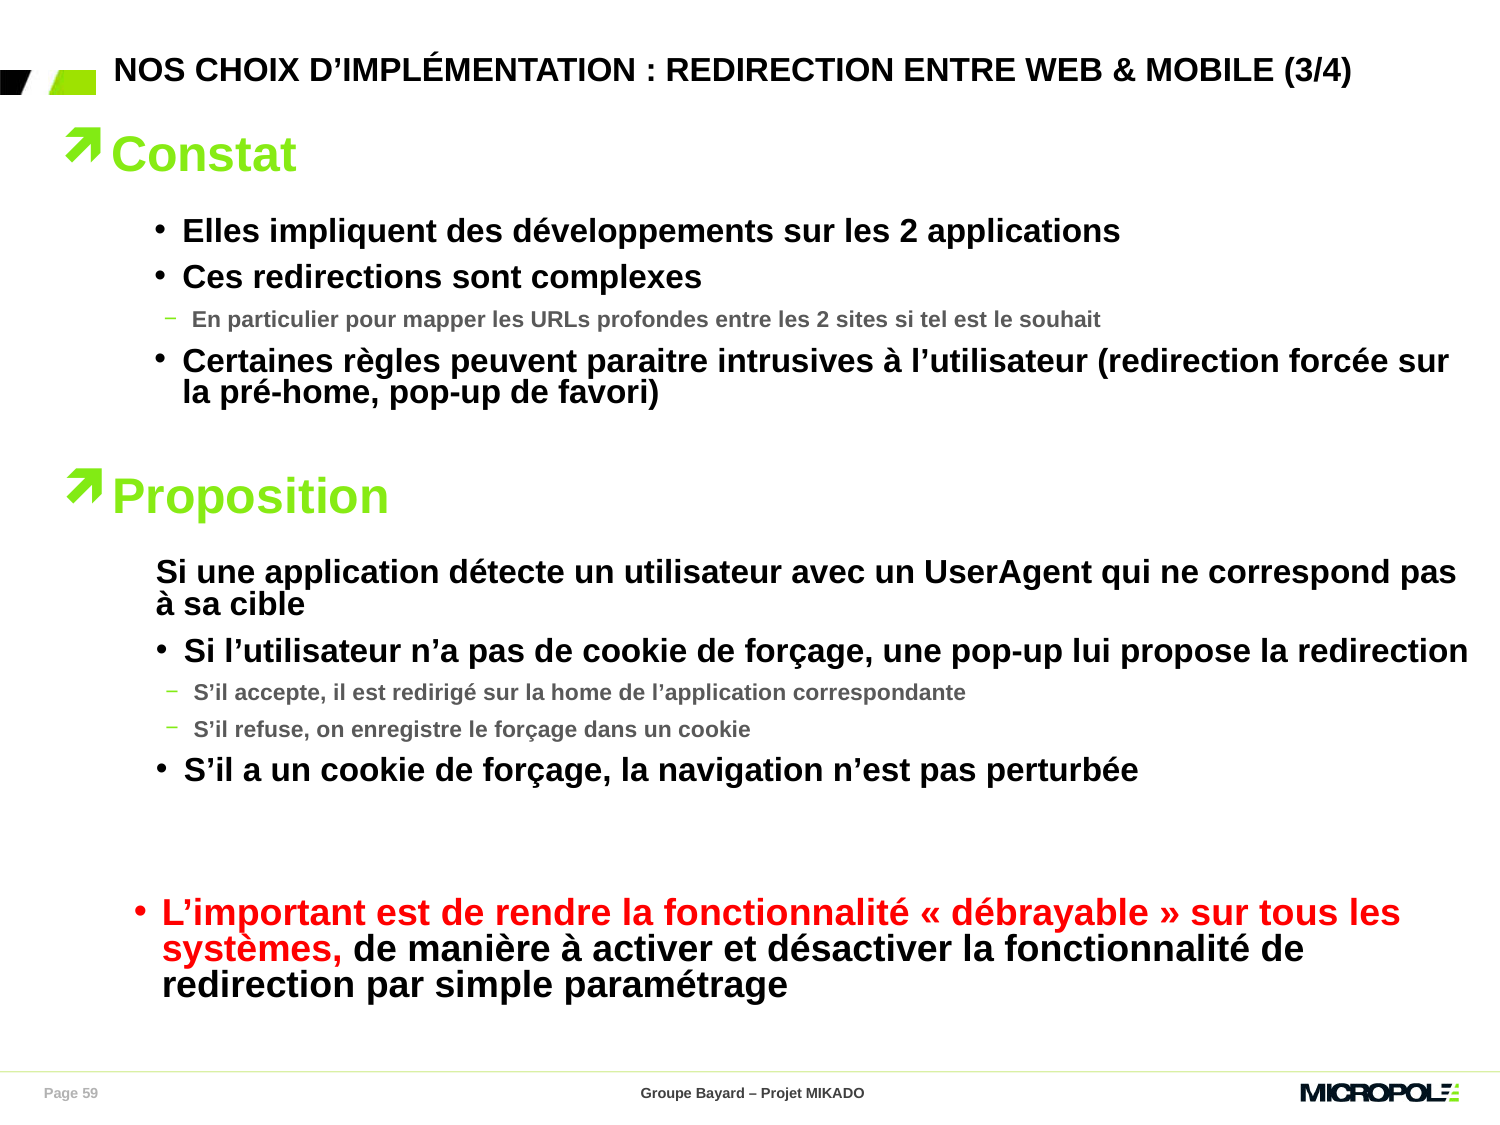

nos choix d’implémentation : Redirection ENTRE WEB & MOBILE (3/4)
Constat
Elles impliquent des développements sur les 2 applications
Ces redirections sont complexes
En particulier pour mapper les URLs profondes entre les 2 sites si tel est le souhait
Certaines règles peuvent paraitre intrusives à l’utilisateur (redirection forcée sur la pré-home, pop-up de favori)
Proposition
Si une application détecte un utilisateur avec un UserAgent qui ne correspond pas à sa cible
Si l’utilisateur n’a pas de cookie de forçage, une pop-up lui propose la redirection
S’il accepte, il est redirigé sur la home de l’application correspondante
S’il refuse, on enregistre le forçage dans un cookie
S’il a un cookie de forçage, la navigation n’est pas perturbée

L’important est de rendre la fonctionnalité « débrayable » sur tous les systèmes, de manière à activer et désactiver la fonctionnalité de redirection par simple paramétrage

Page 59
Groupe Bayard – Projet MIKADO